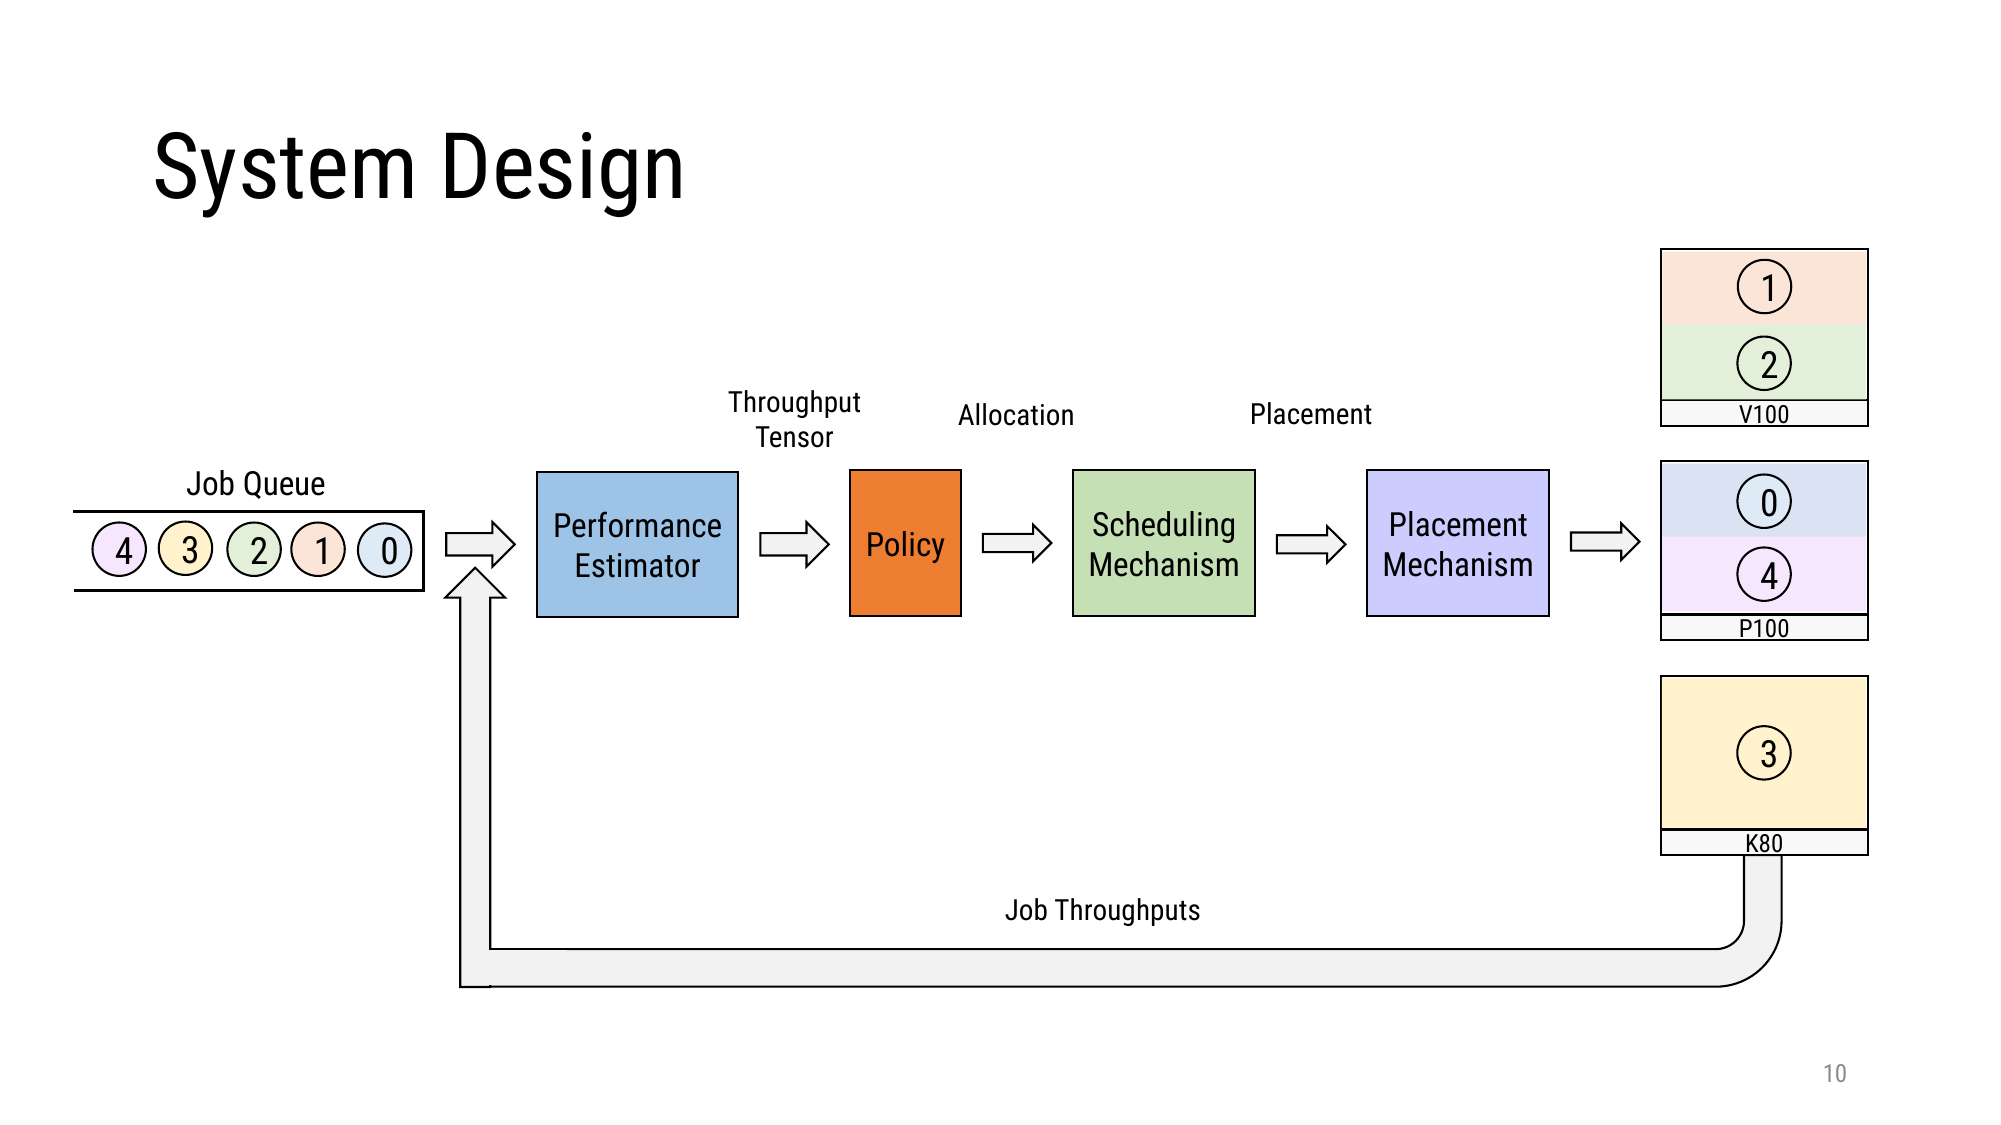

# System Design

V100

1

2
Throughput Tensor
Placement
Allocation
 Job Queue

P100

Policy
Scheduling Mechanism
Placement Mechanism
Performance Estimator
0
3

4
2
1
0

4

K80

3

Job Throughputs

10